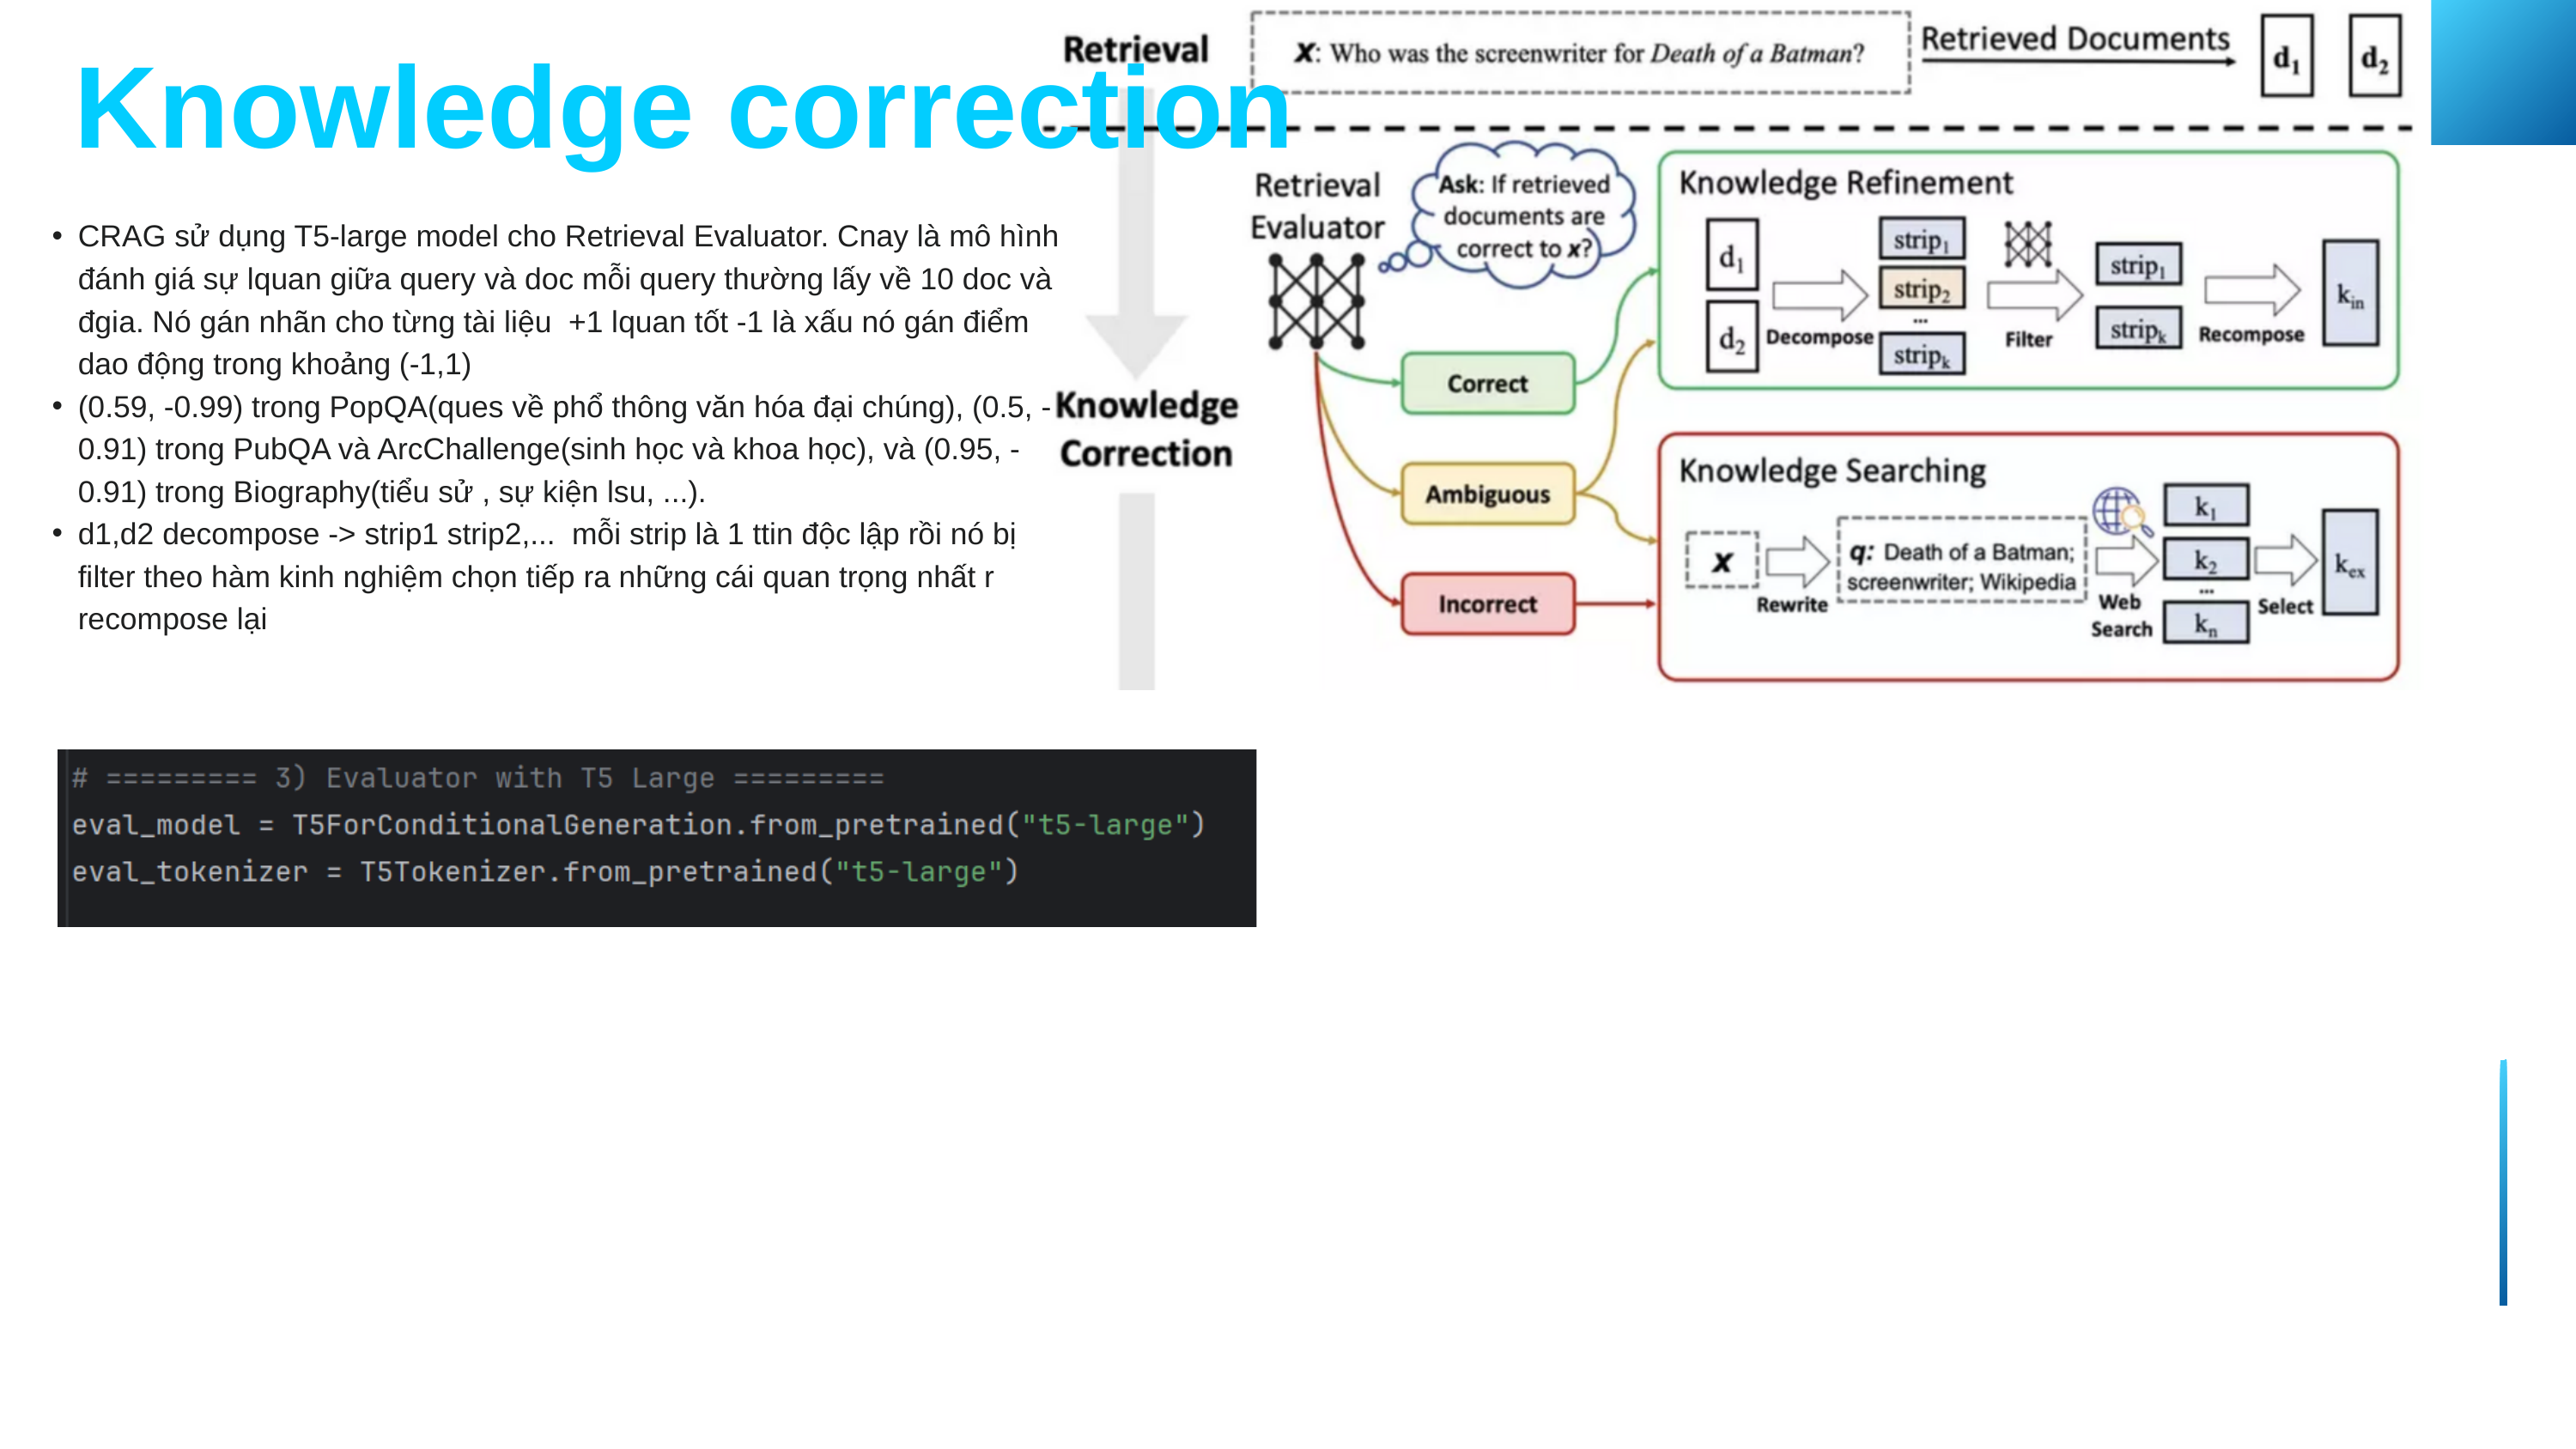

Knowledge correction
CRAG sử dụng T5-large model cho Retrieval Evaluator. Cnay là mô hình đánh giá sự lquan giữa query và doc mỗi query thường lấy về 10 doc và đgia. Nó gán nhãn cho từng tài liệu  +1 lquan tốt -1 là xấu nó gán điểm dao động trong khoảng (-1,1)
(0.59, -0.99) trong PopQA(ques về phổ thông văn hóa đại chúng), (0.5, -0.91) trong PubQA và ArcChallenge(sinh học và khoa học), và (0.95, -0.91) trong Biography(tiểu sử , sự kiện lsu, ...).
d1,d2 decompose -> strip1 strip2,...  mỗi strip là 1 ttin độc lập rồi nó bị filter theo hàm kinh nghiệm chọn tiếp ra những cái quan trọng nhất r recompose lại

02